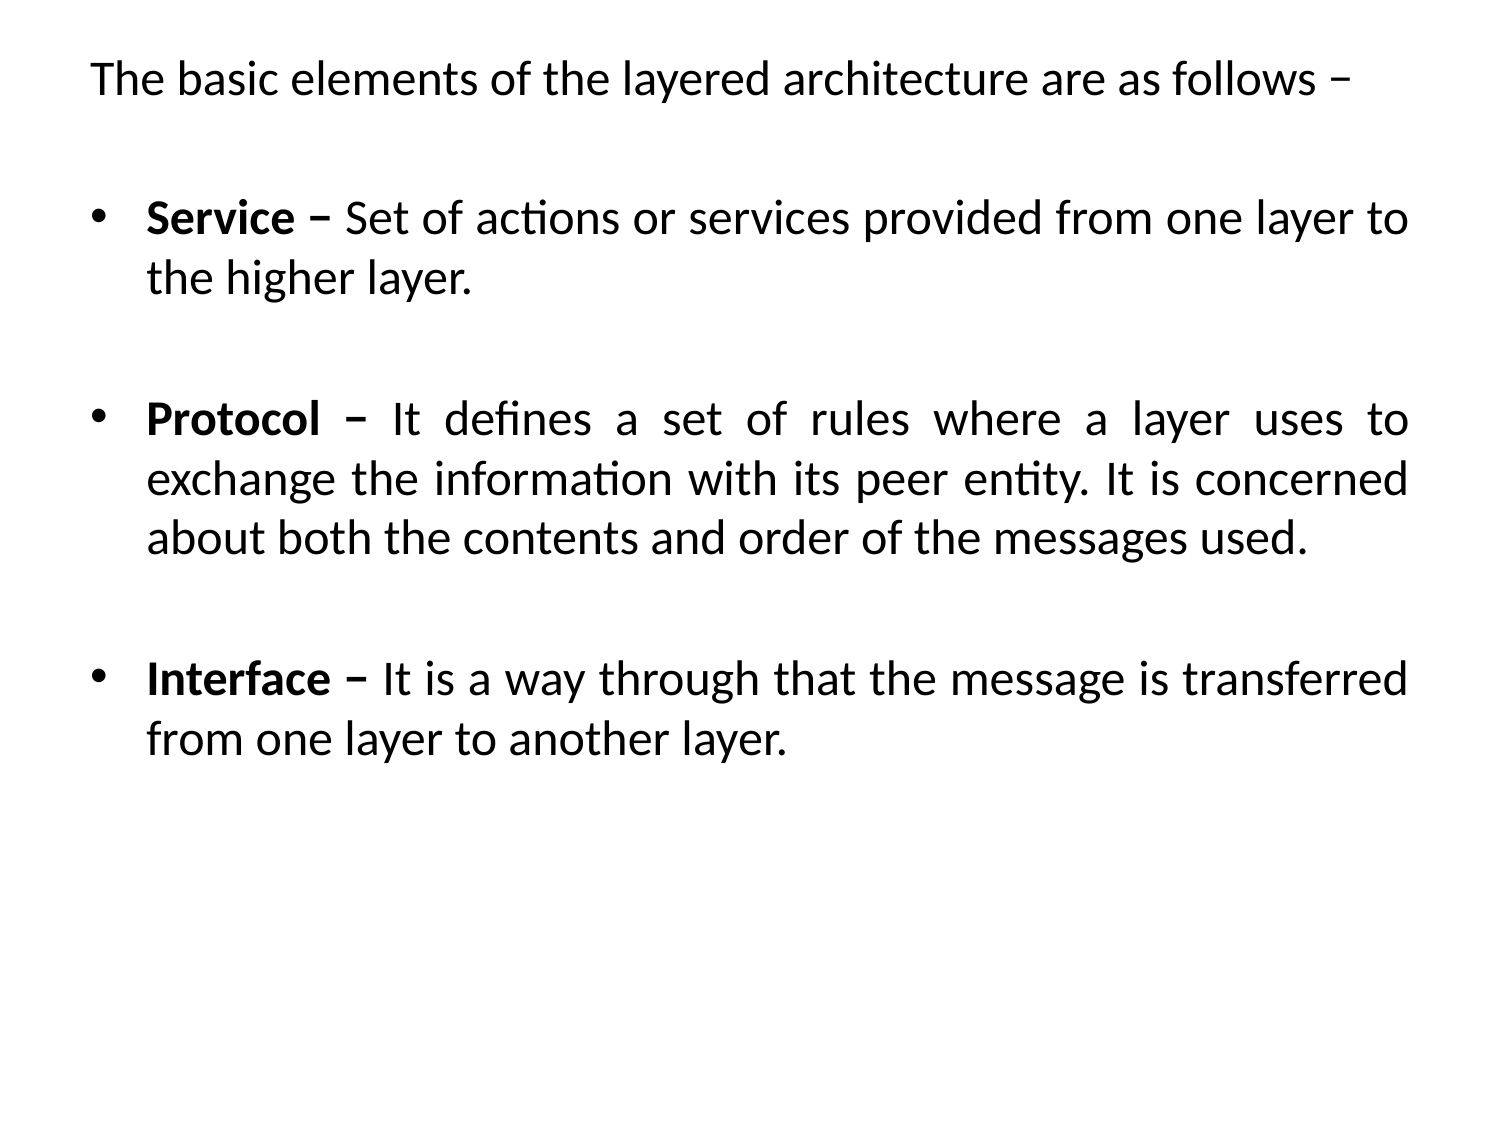

The basic elements of the layered architecture are as follows −

Service − Set of actions or services provided from one layer to the higher layer.

Protocol − It defines a set of rules where a layer uses to exchange the information with its peer entity. It is concerned about both the contents and order of the messages used.

Interface − It is a way through that the message is transferred from one layer to another layer.